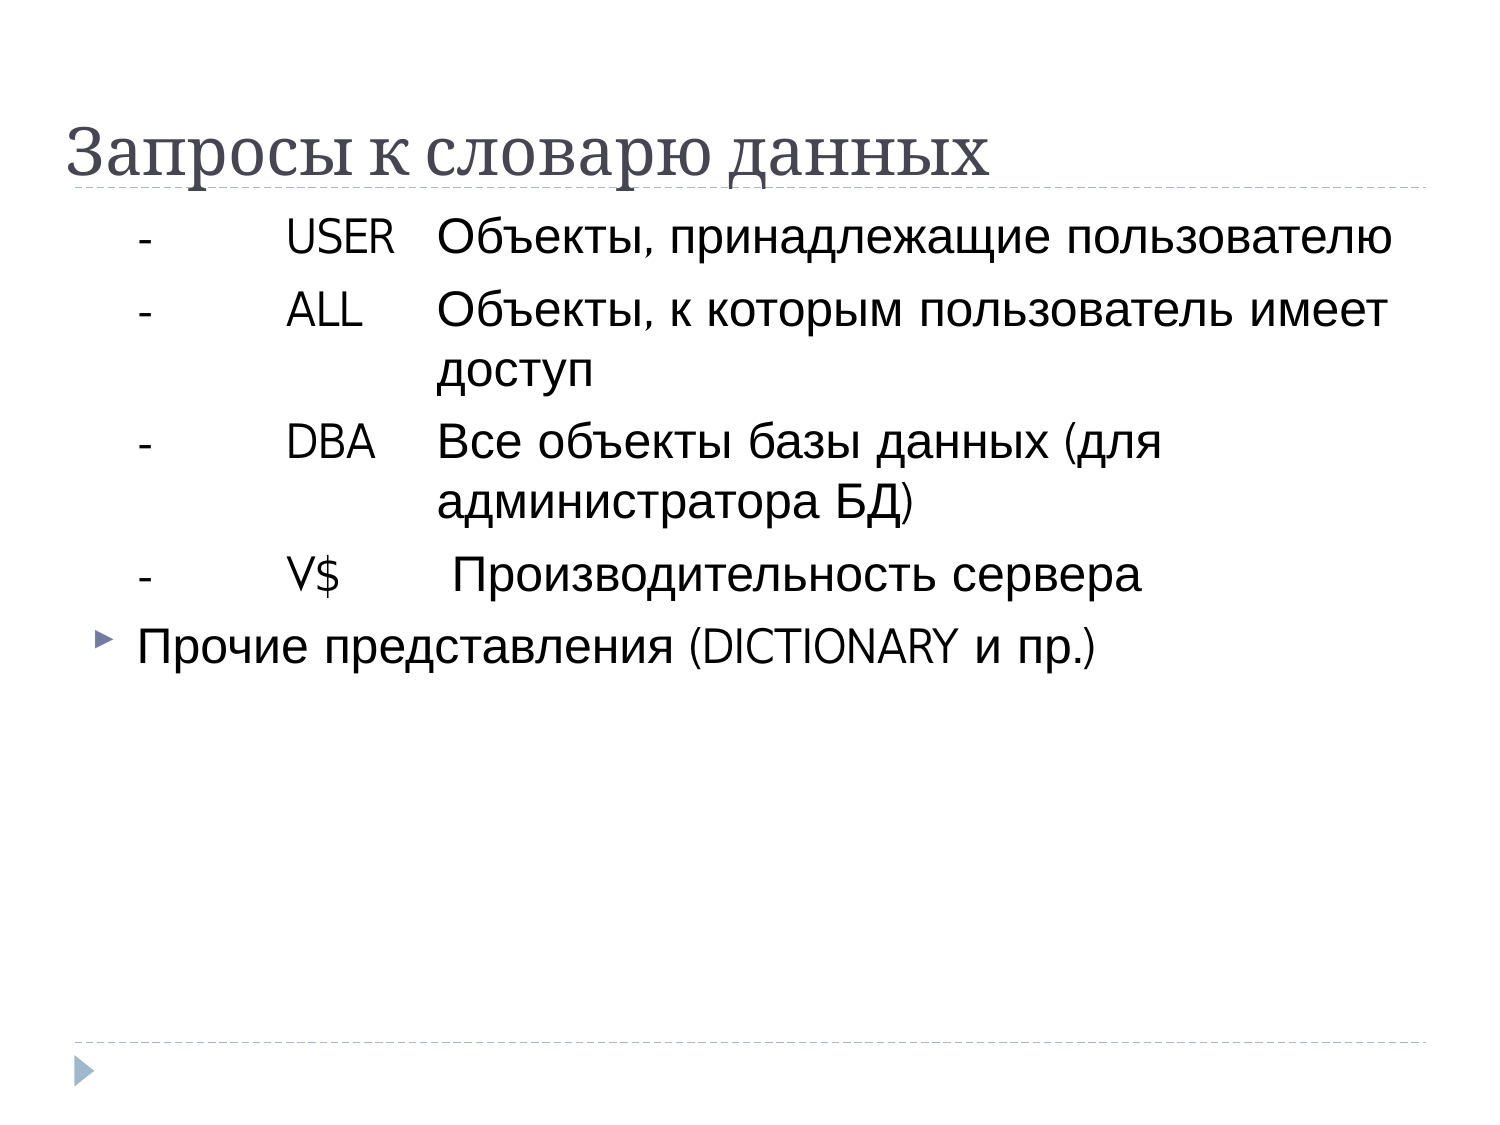

# Запросы к словарю данных
	-	USER	Объекты, принадлежащие пользователю
	-	ALL	Объекты, к которым пользователь имеет   		доступ
	-	DBA	Все объекты базы данных (для 				администратора БД)
	-	V$	 Производительность сервера
Прочие представления (DICTIONARY и пр.)